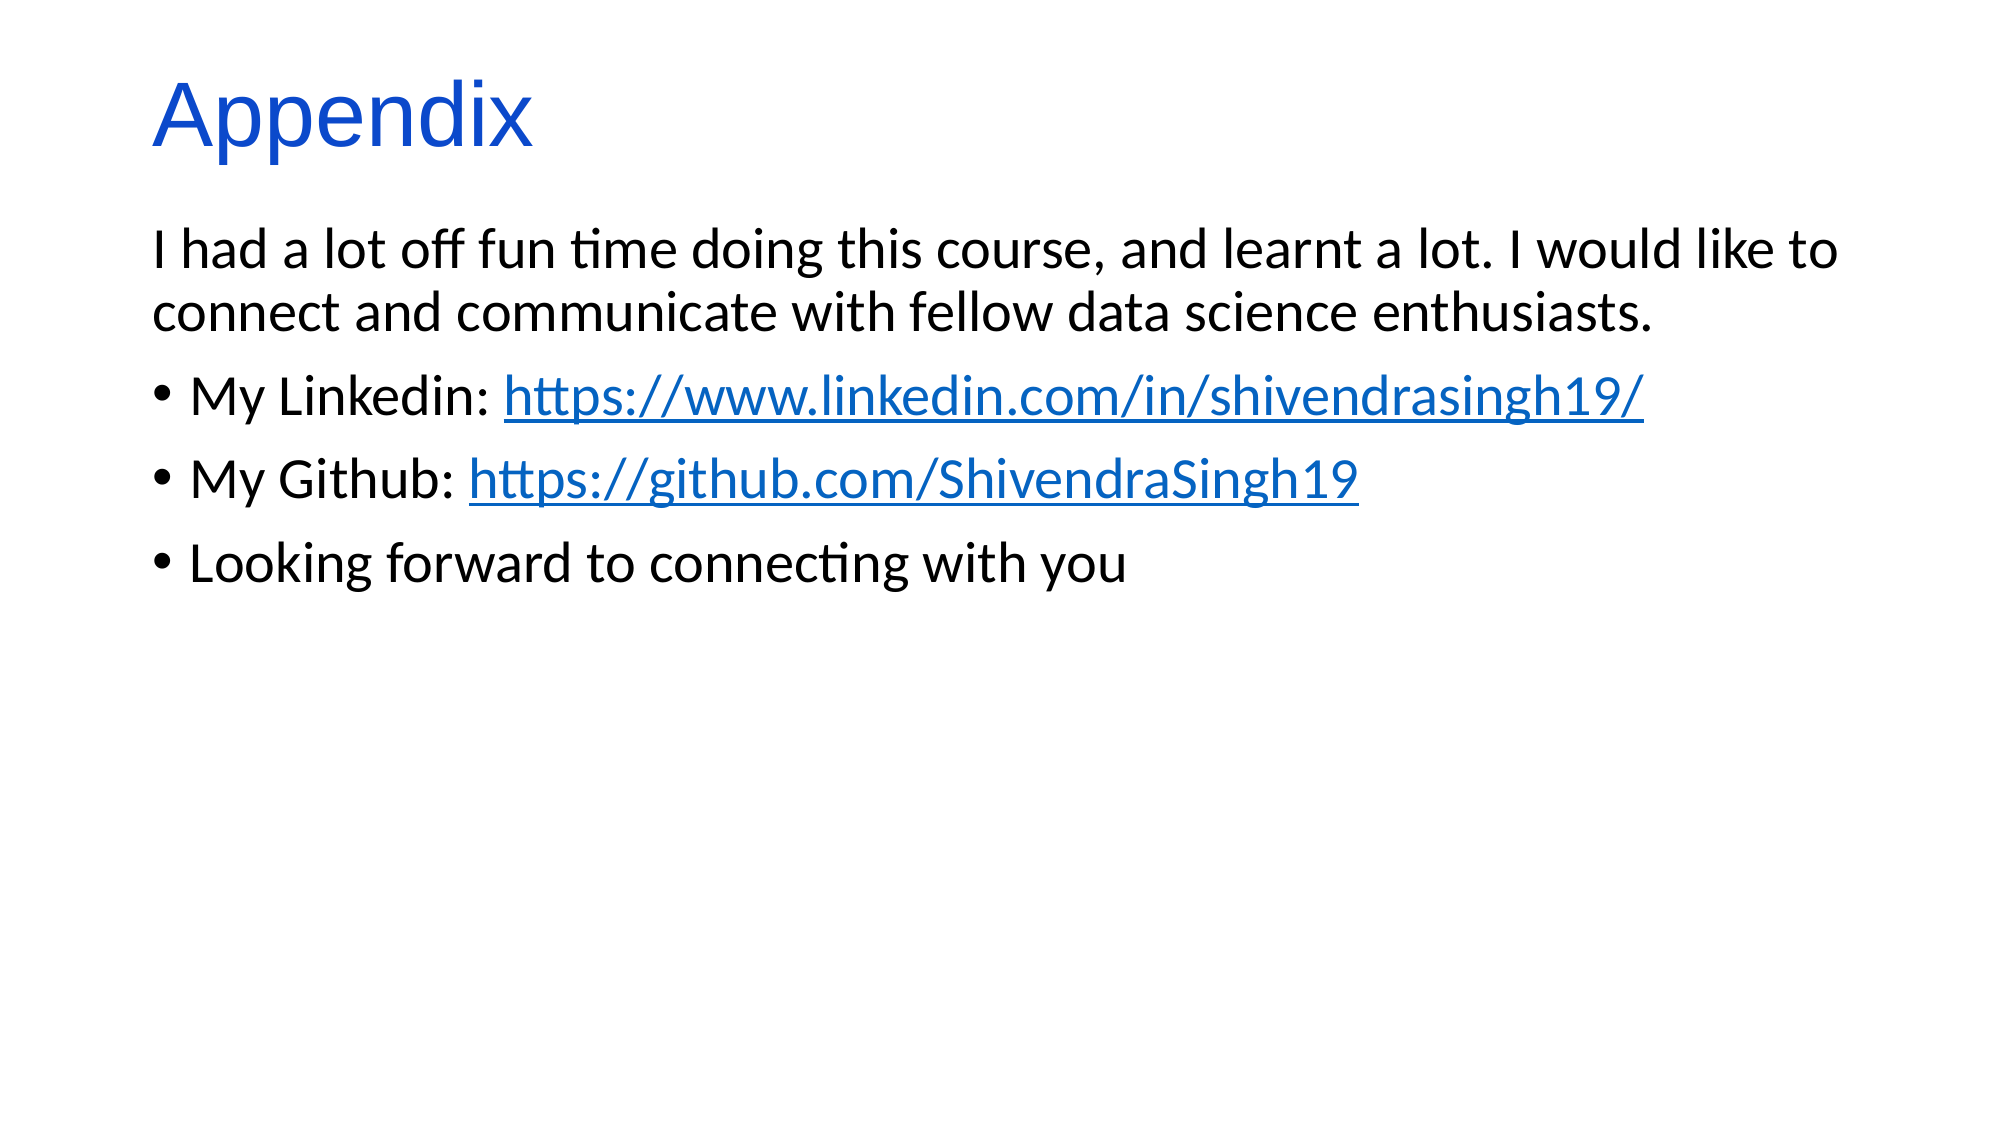

# Appendix
I had a lot off fun time doing this course, and learnt a lot. I would like to connect and communicate with fellow data science enthusiasts.
My Linkedin: https://www.linkedin.com/in/shivendrasingh19/
My Github: https://github.com/ShivendraSingh19
Looking forward to connecting with you